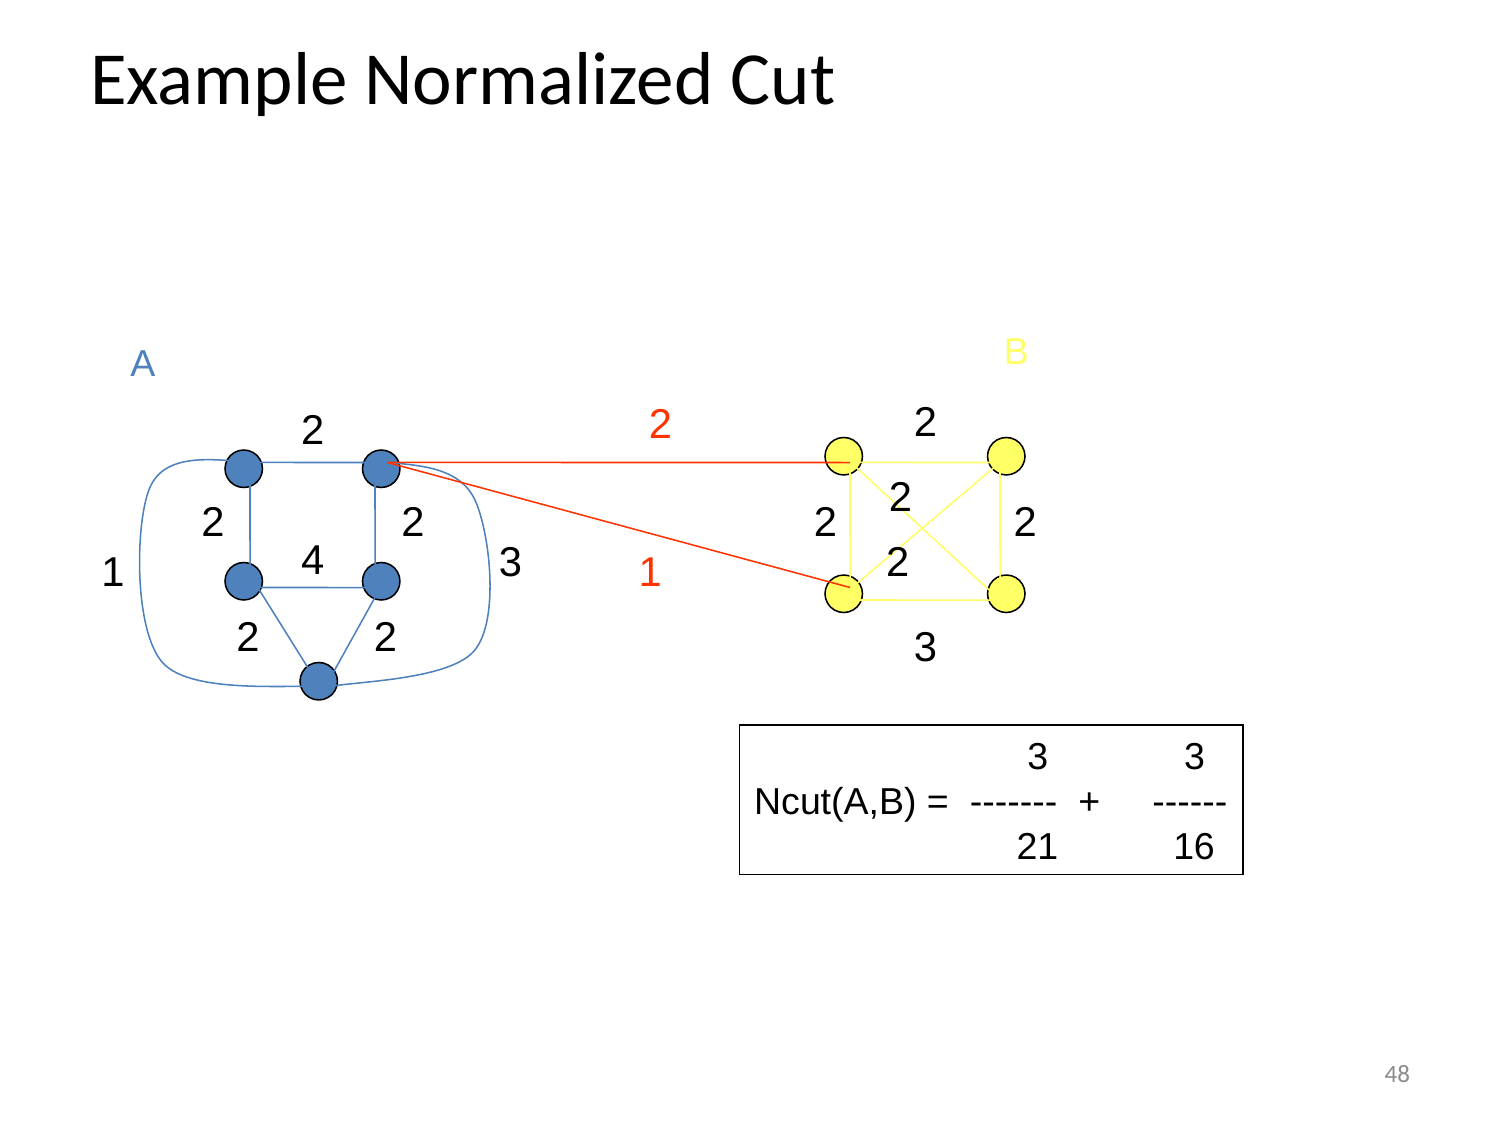

# Example Normalized Cut
B
A

2
2

2

2

2
2
2
2
4
3
2
1
1

2
2
3

                          3             3
Ncut(A,B) =  -------  +     ------
                         21           16
48